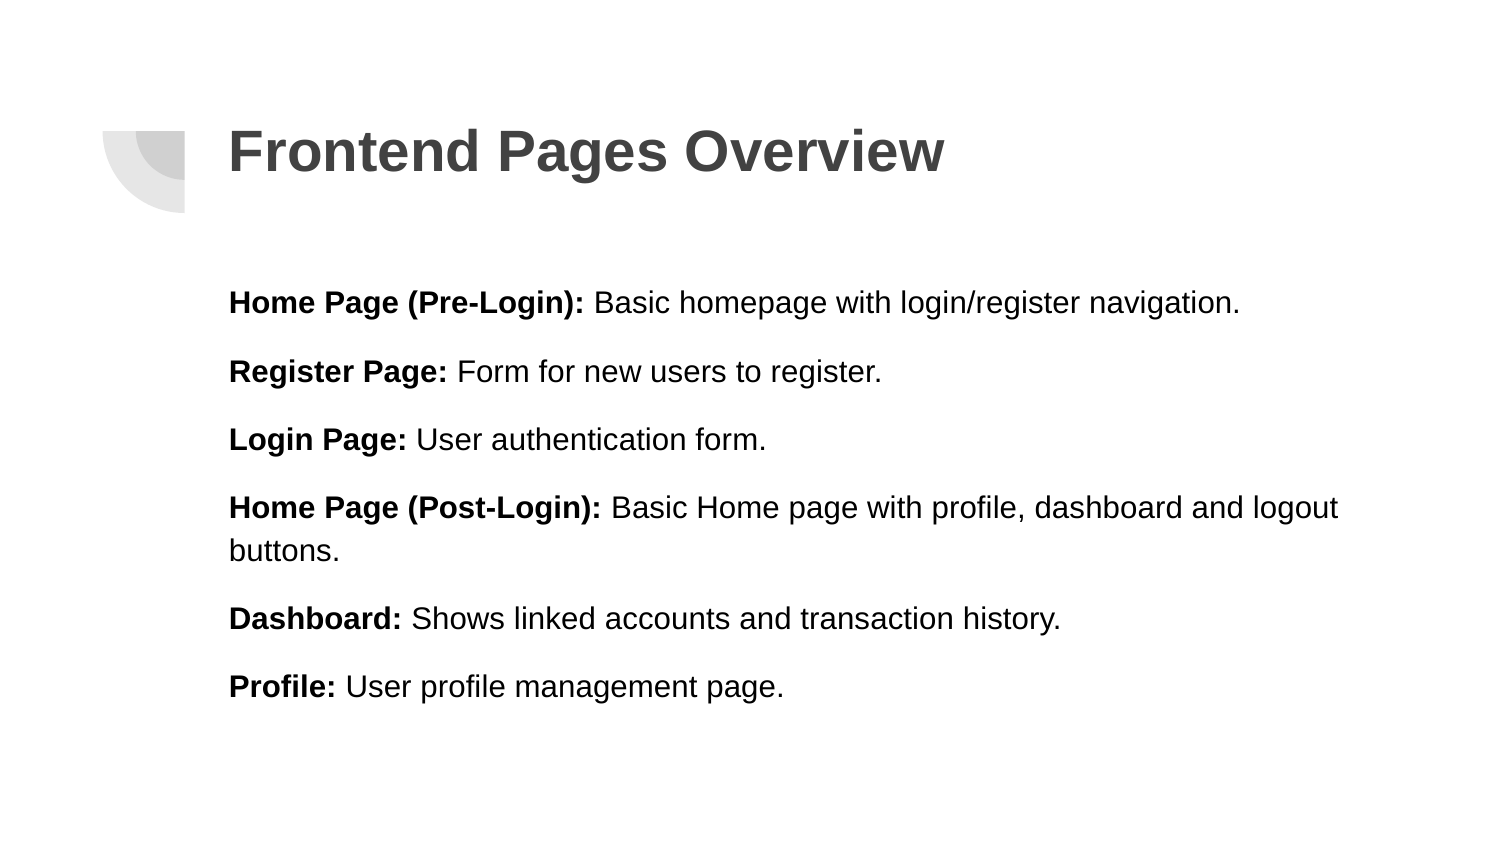

# Frontend Pages Overview
Home Page (Pre-Login): Basic homepage with login/register navigation.
Register Page: Form for new users to register.
Login Page: User authentication form.
Home Page (Post-Login): Basic Home page with profile, dashboard and logout buttons.
Dashboard: Shows linked accounts and transaction history.
Profile: User profile management page.